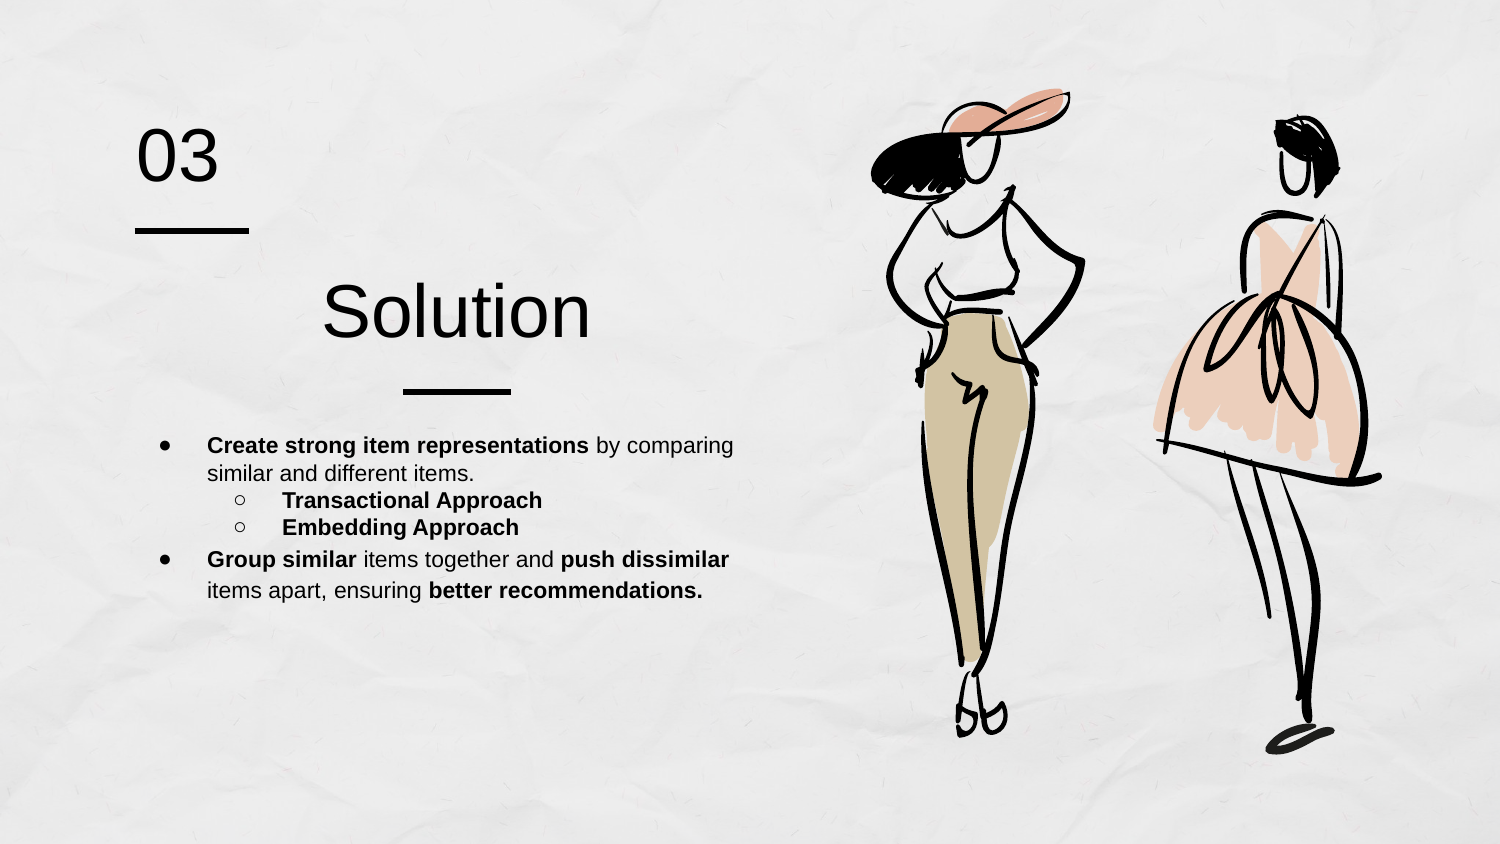

03

# Solution
Create strong item representations by comparing similar and different items.
Transactional Approach
Embedding Approach
Group similar items together and push dissimilar items apart, ensuring better recommendations.